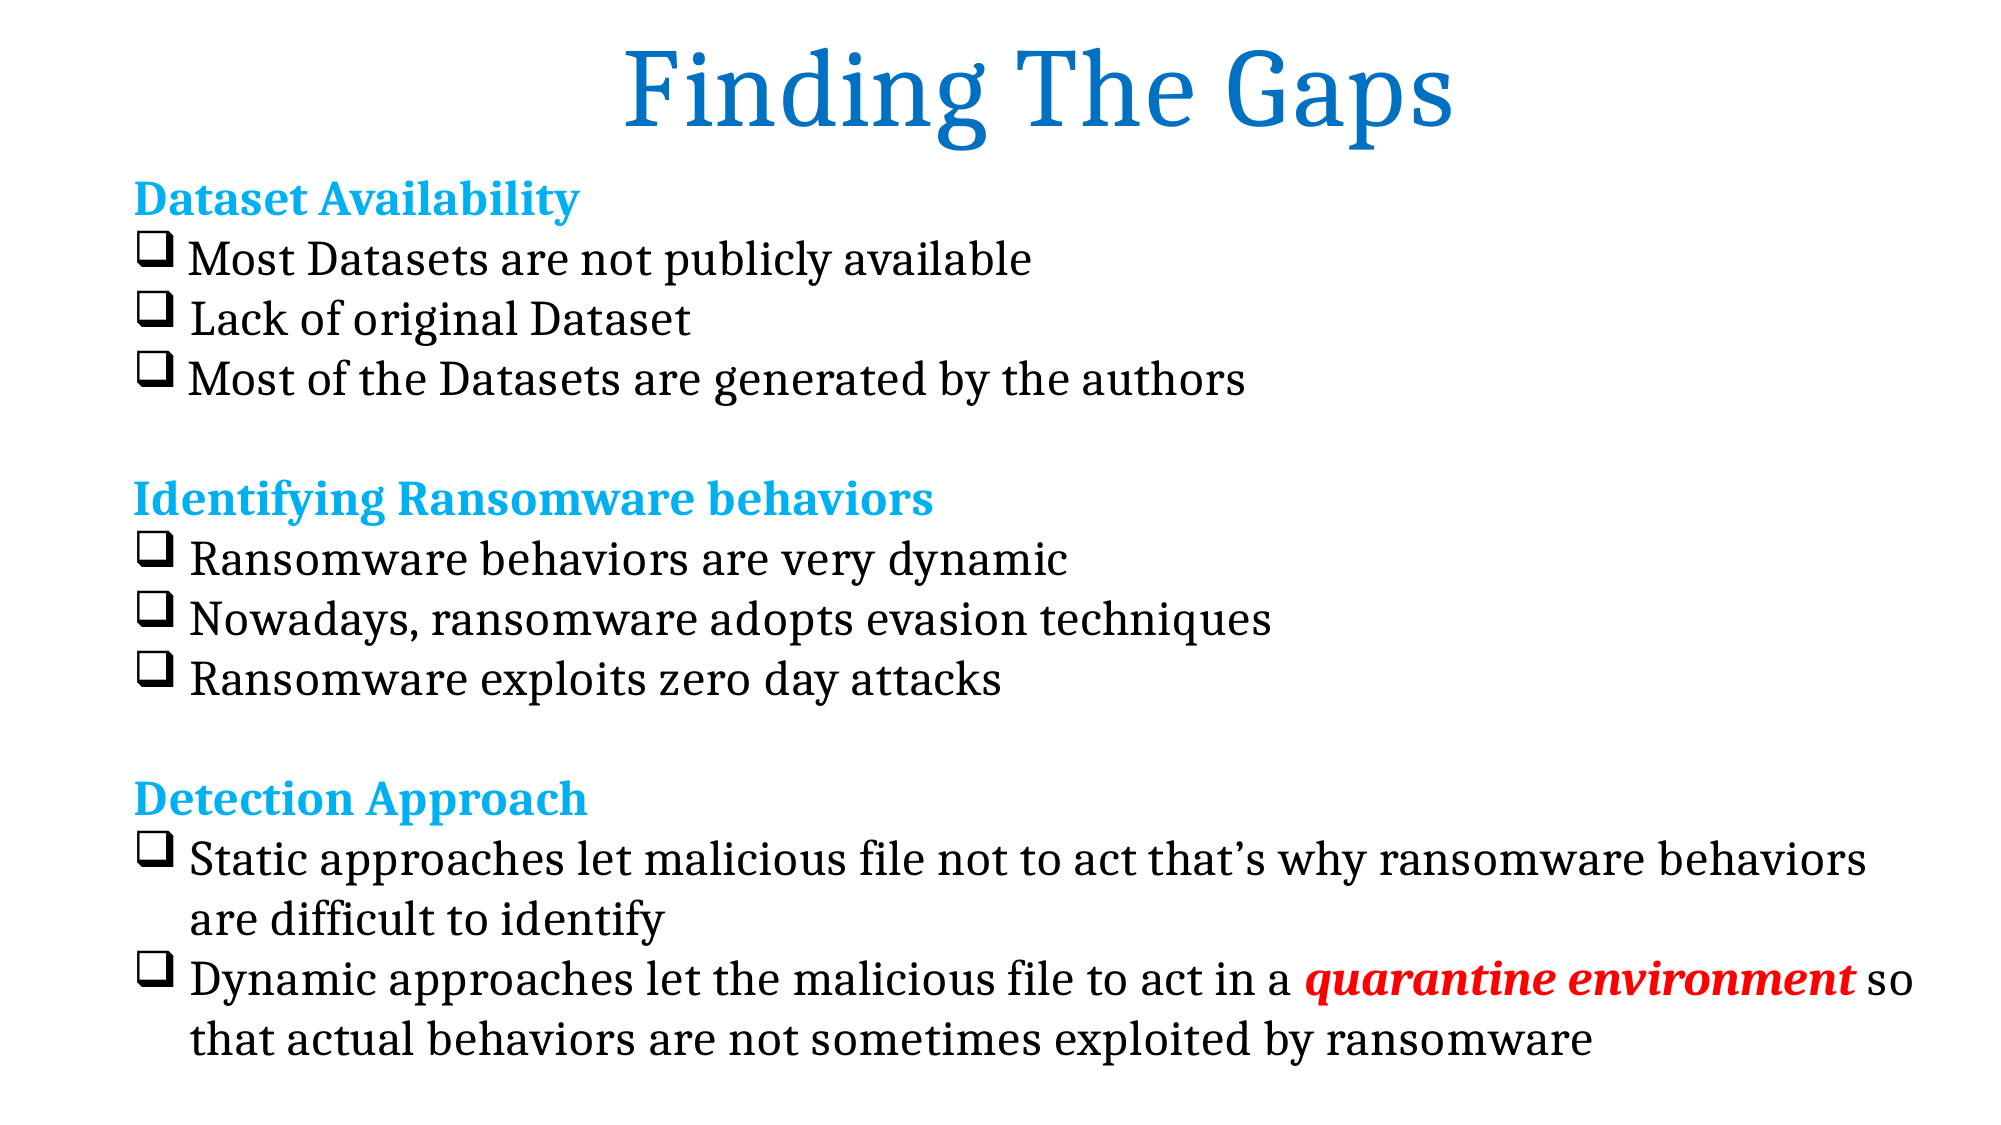

# Finding The Gaps
Dataset Availability
Most Datasets are not publicly available
Lack of original Dataset
Most of the Datasets are generated by the authors

Identifying Ransomware behaviors
Ransomware behaviors are very dynamic
Nowadays, ransomware adopts evasion techniques
Ransomware exploits zero day attacks

Detection Approach
Static approaches let malicious file not to act that’s why ransomware behaviors are difficult to identify
Dynamic approaches let the malicious file to act in a quarantine environment so that actual behaviors are not sometimes exploited by ransomware